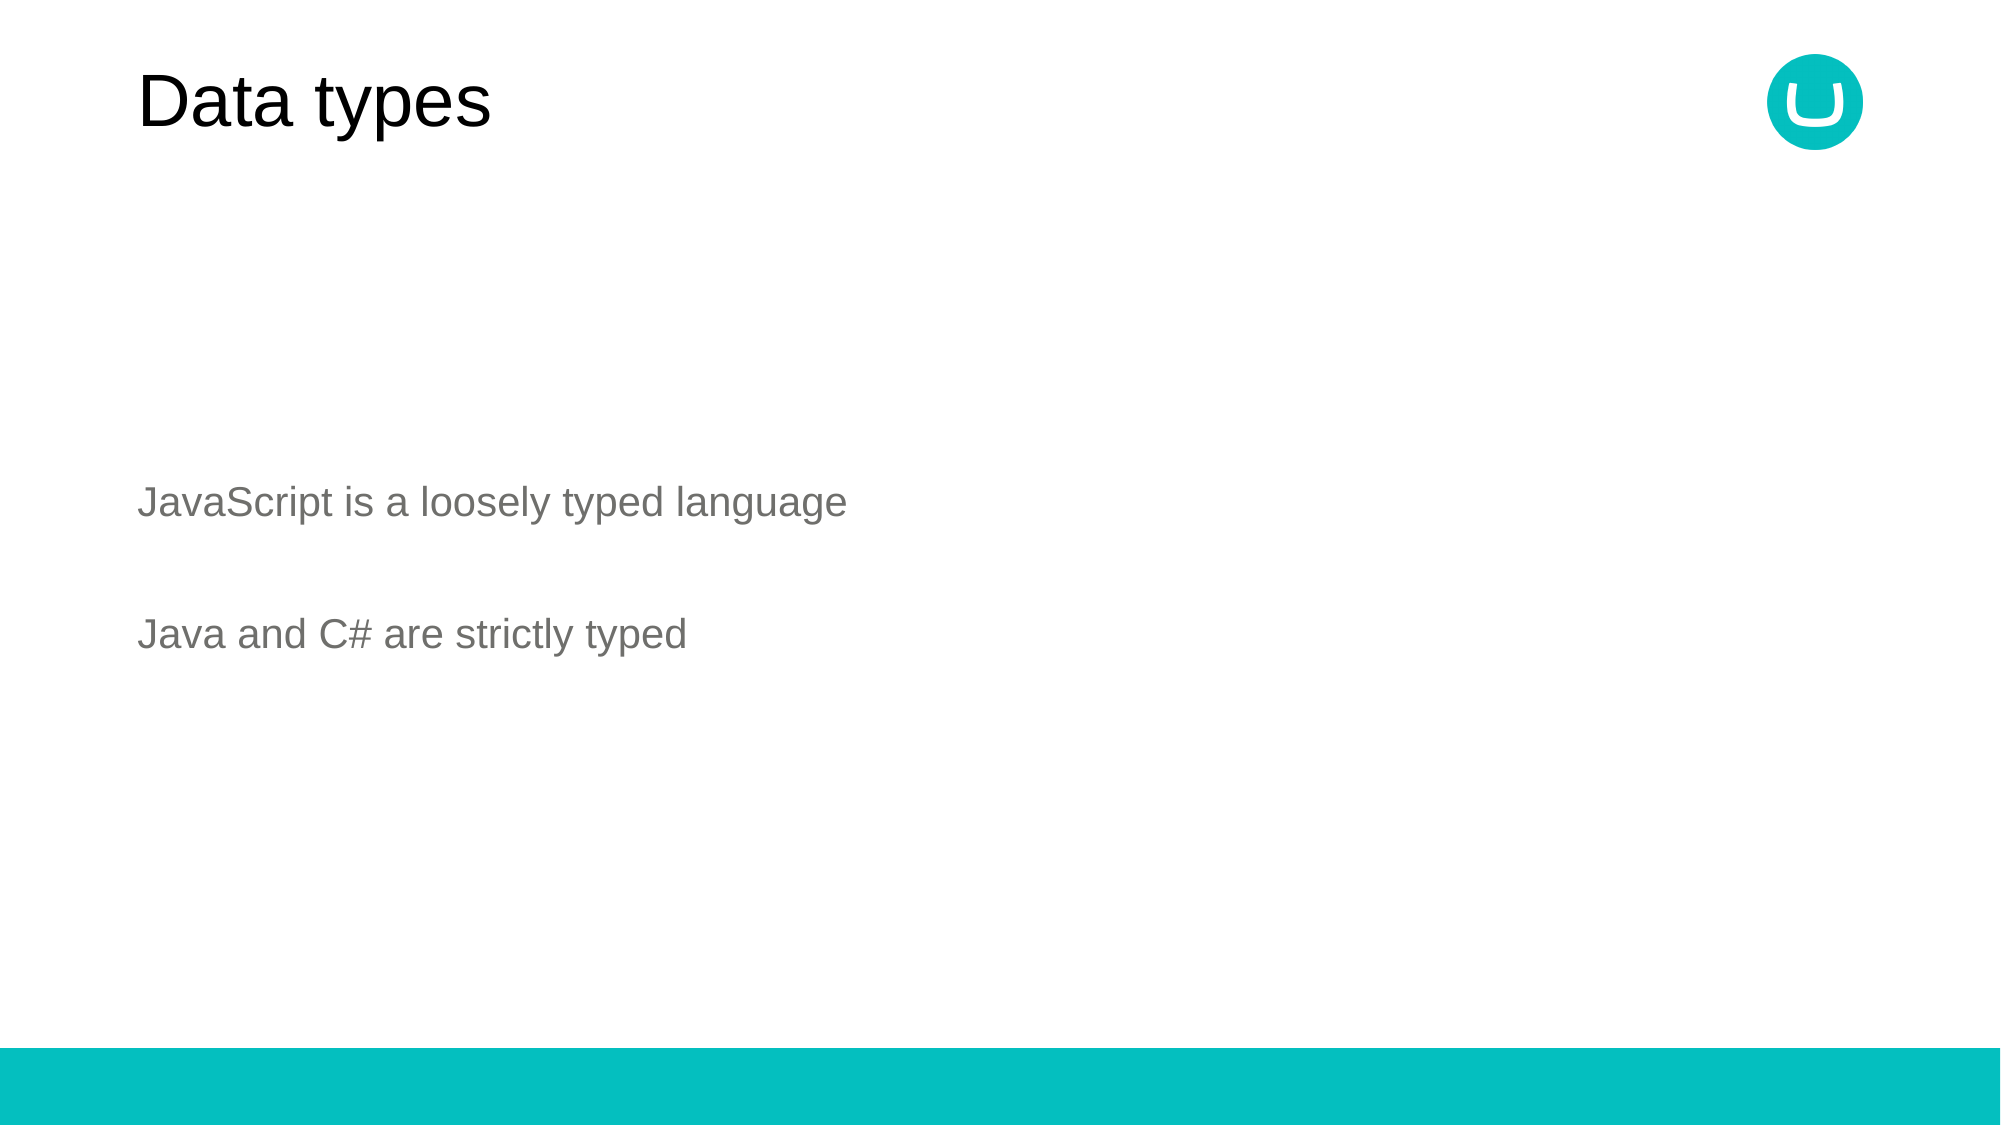

# Data types
JavaScript is a loosely typed language

Java and C# are strictly typed